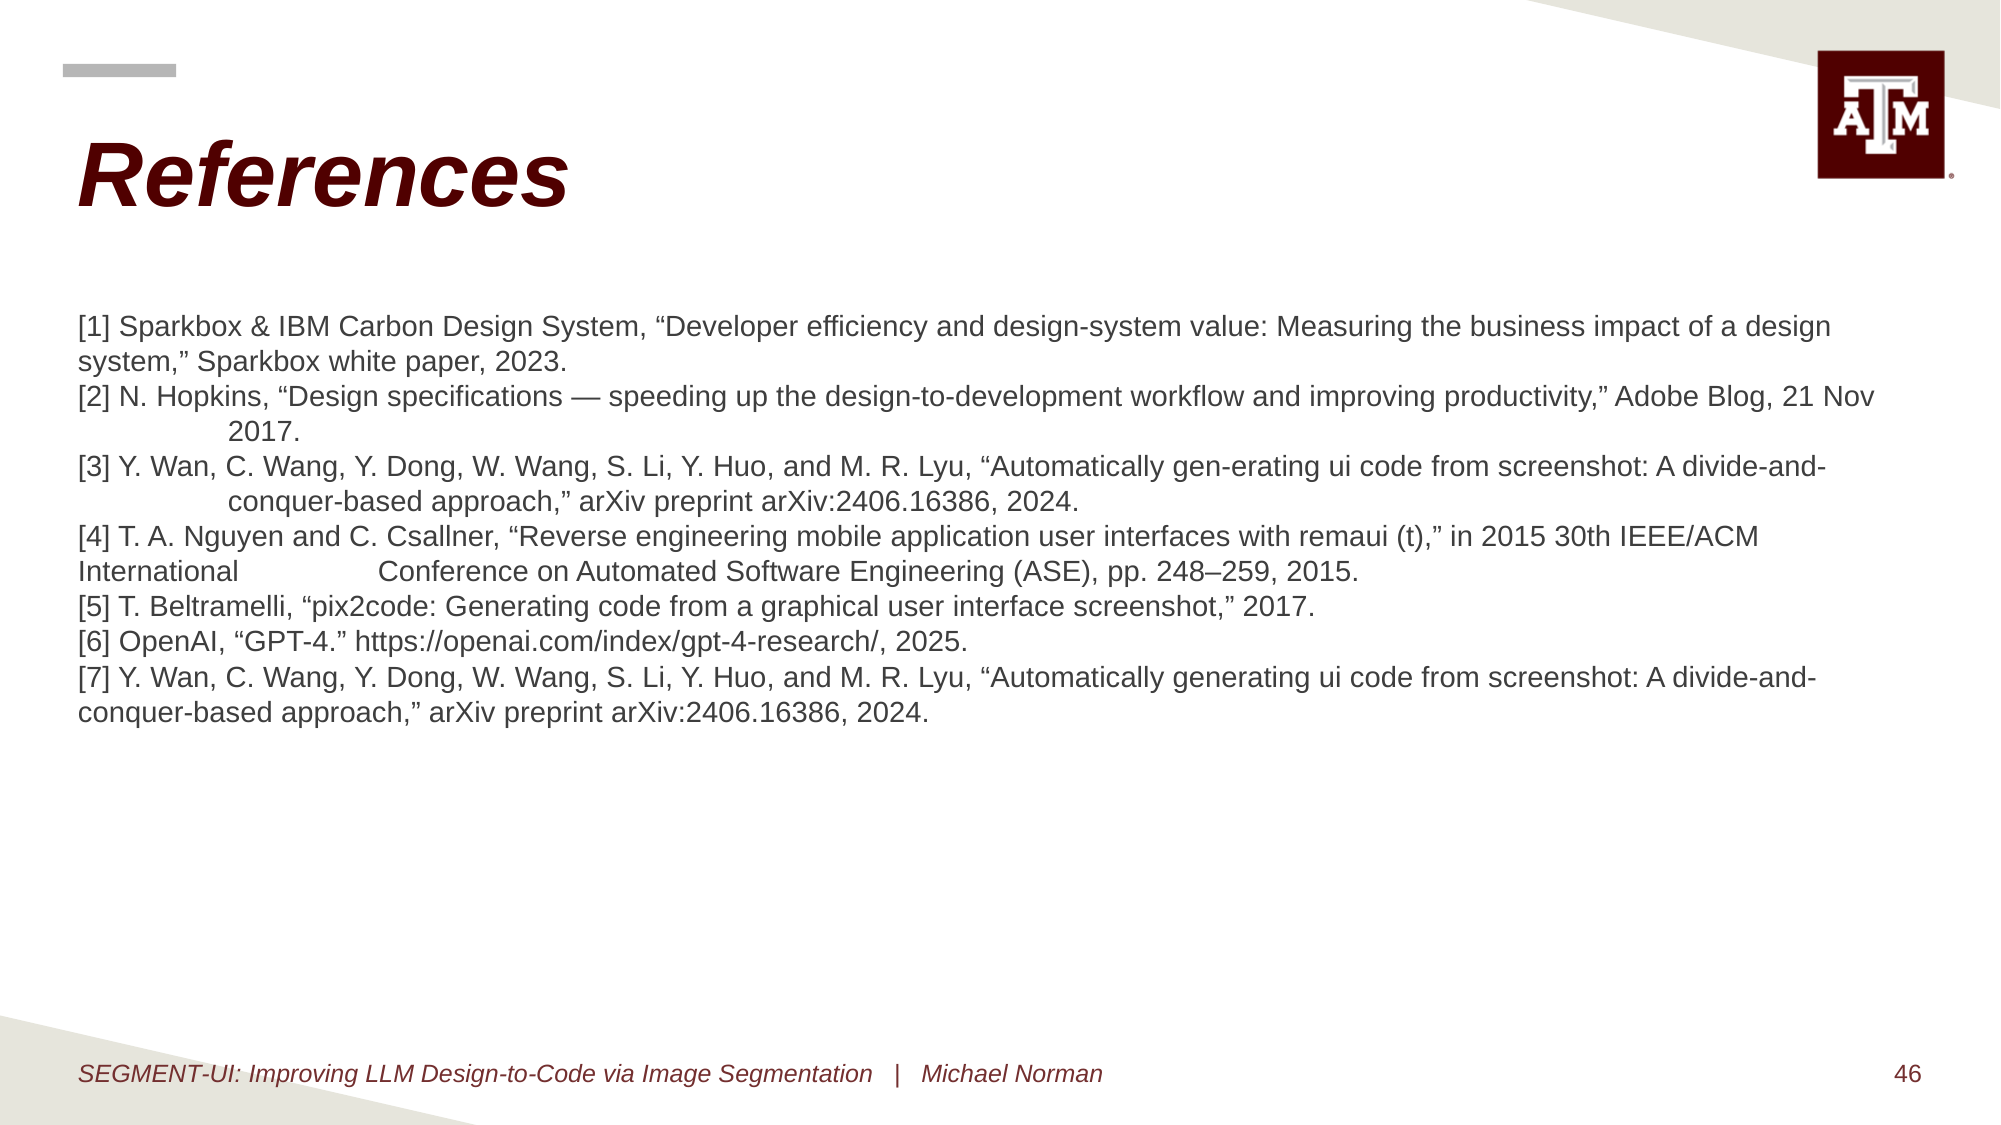

# References
[1] Sparkbox & IBM Carbon Design System, “Developer efficiency and design-system value: Measuring the business impact of a design 	system,” Sparkbox white paper, 2023.
[2] N. Hopkins, “Design specifications — speeding up the design-to-development workflow and improving productivity,” Adobe Blog, 21 Nov 	2017.
[3] Y. Wan, C. Wang, Y. Dong, W. Wang, S. Li, Y. Huo, and M. R. Lyu, “Automatically gen-erating ui code from screenshot: A divide-and-
	conquer-based approach,” arXiv preprint arXiv:2406.16386, 2024.
[4] T. A. Nguyen and C. Csallner, “Reverse engineering mobile application user interfaces with remaui (t),” in 2015 30th IEEE/ACM International 	Conference on Automated Software Engineering (ASE), pp. 248–259, 2015.
[5] T. Beltramelli, “pix2code: Generating code from a graphical user interface screenshot,” 2017.
[6] OpenAI, “GPT-4.” https://openai.com/index/gpt-4-research/, 2025.
[7] Y. Wan, C. Wang, Y. Dong, W. Wang, S. Li, Y. Huo, and M. R. Lyu, “Automatically generating ui code from screenshot: A divide-and-	conquer-based approach,” arXiv preprint arXiv:2406.16386, 2024.
SEGMENT‑UI: Improving LLM Design‑to‑Code via Image Segmentation   |   Michael Norman
46